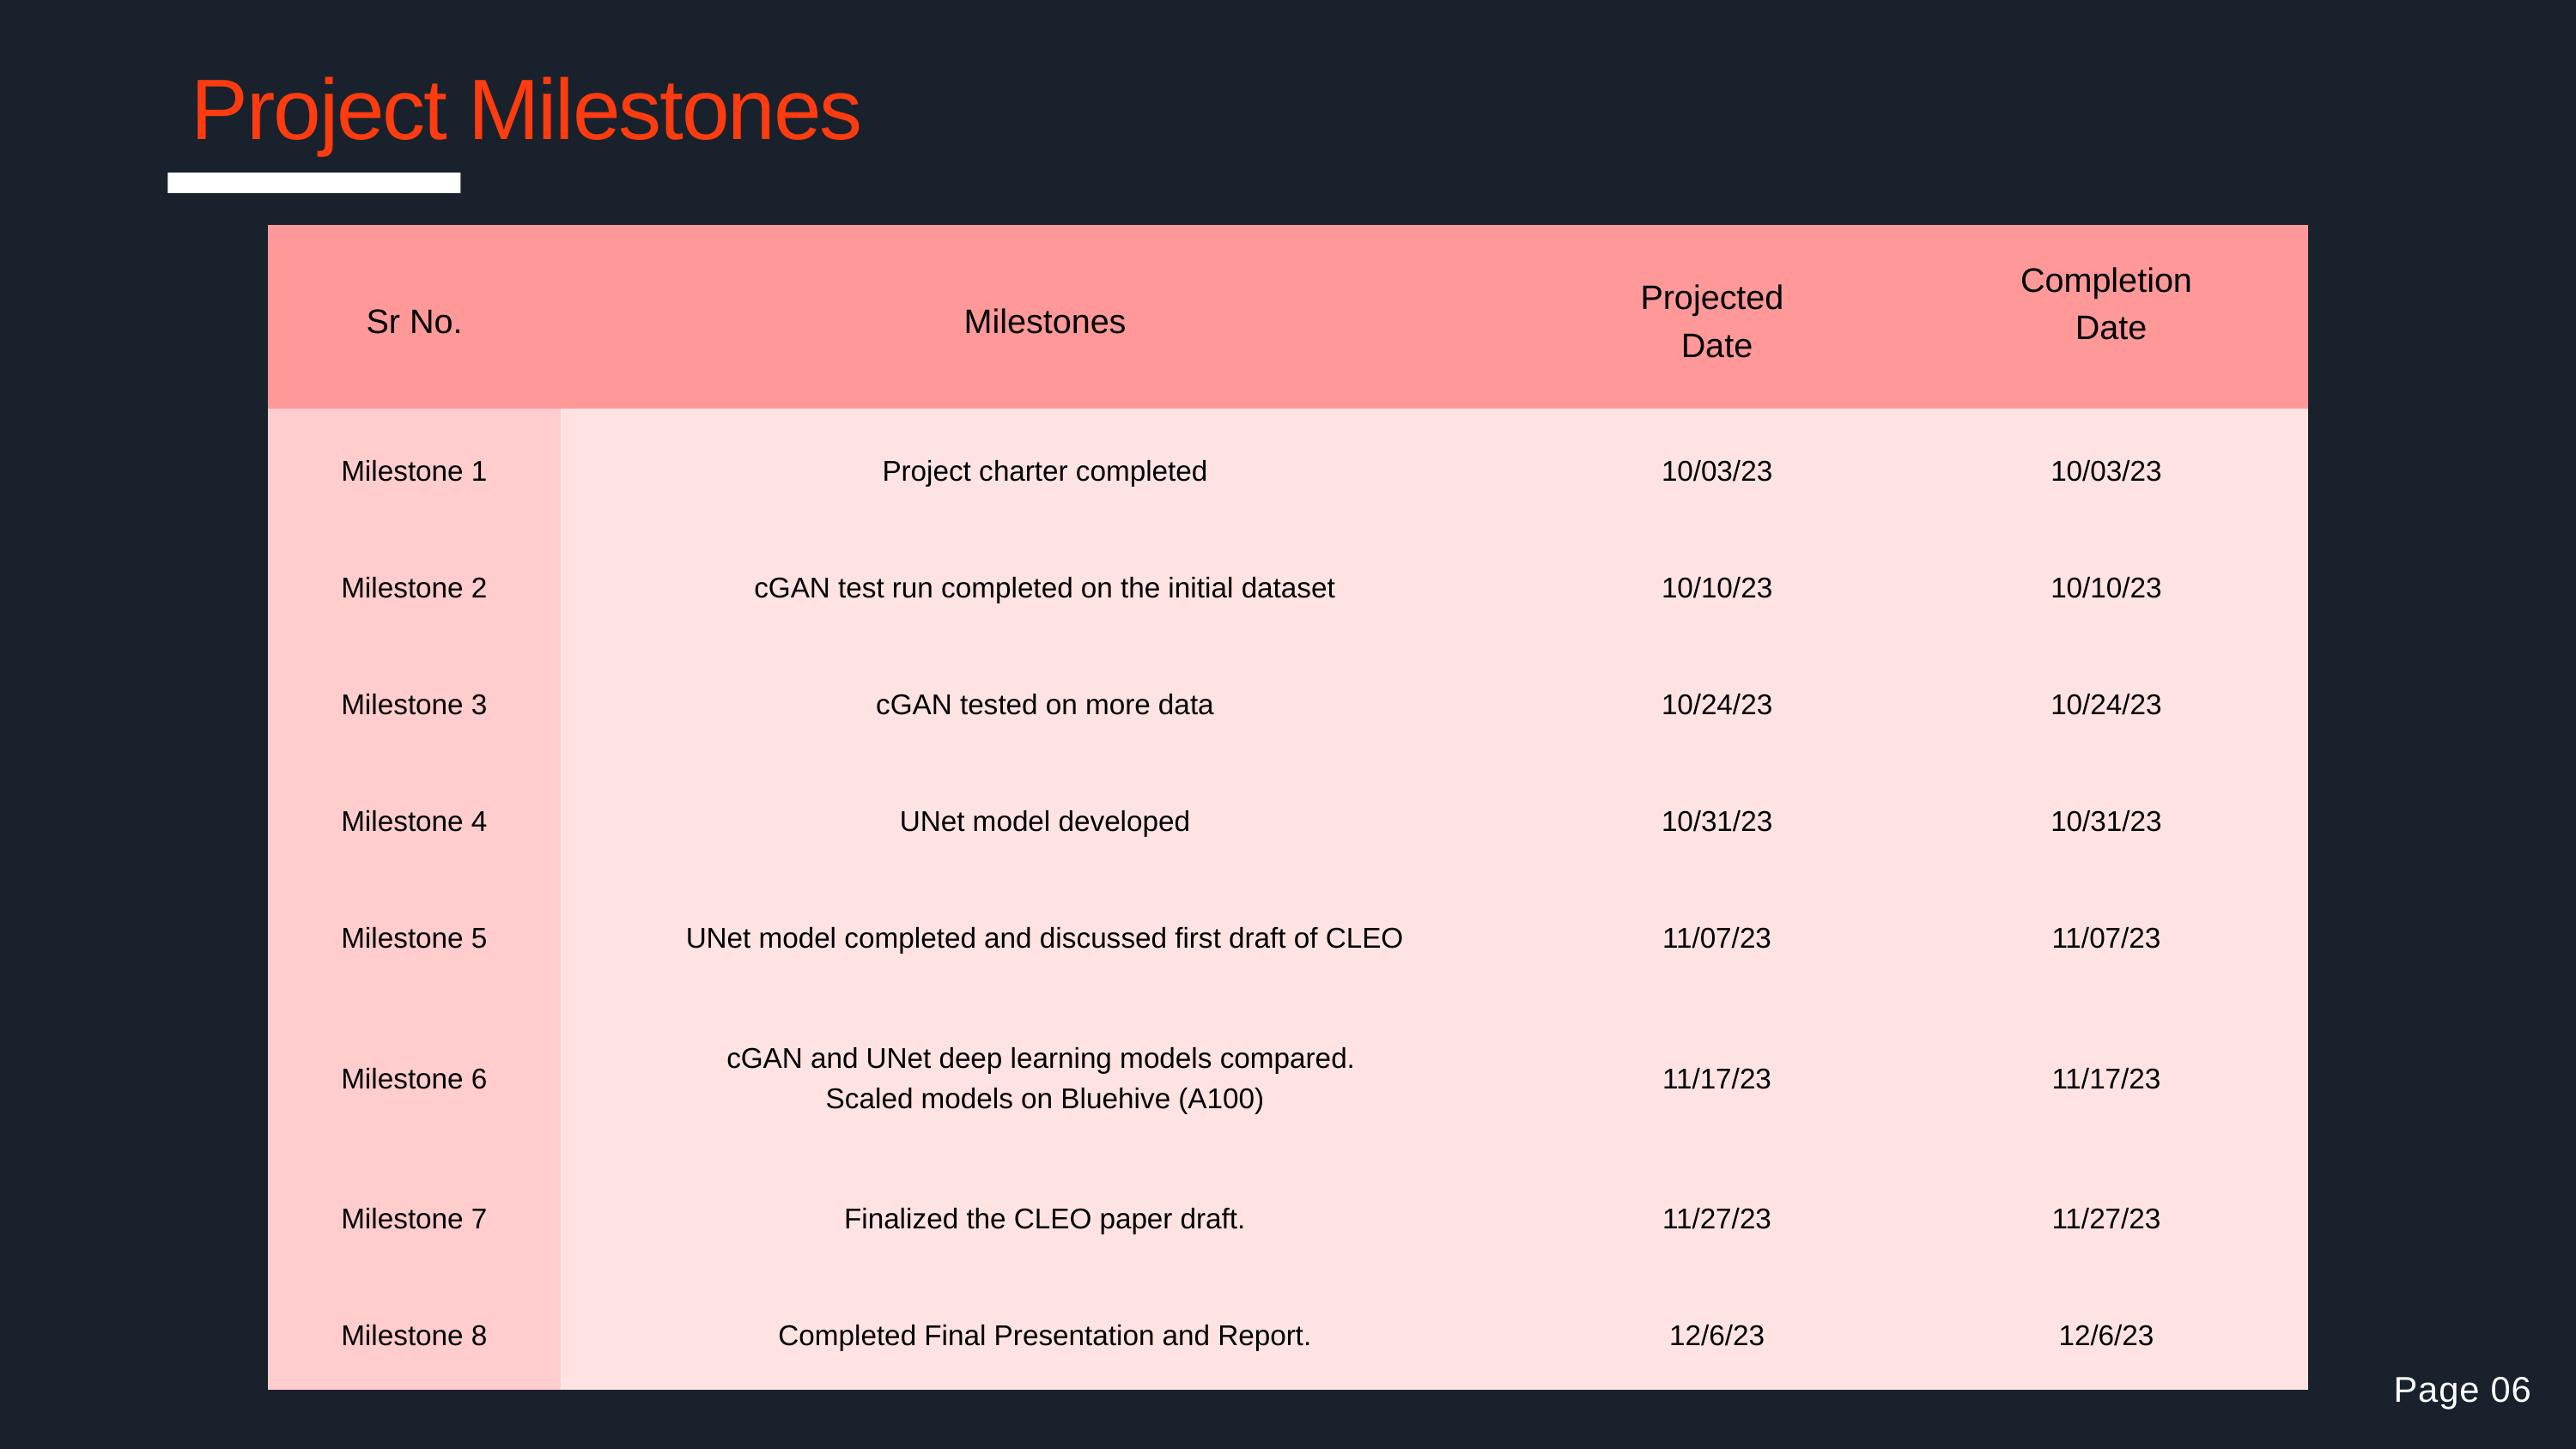

Project Milestones

| Sr No. | Milestones | Projected Date | Completion Date |
| --- | --- | --- | --- |
| Milestone 1 | Project charter completed | 10/03/23 | 10/03/23 |
| Milestone 2 | cGAN test run completed on the initial dataset | 10/10/23 | 10/10/23 |
| Milestone 3 | cGAN tested on more data | 10/24/23 | 10/24/23 |
| Milestone 4 | UNet model developed | 10/31/23 | 10/31/23 |
| Milestone 5 | UNet model completed and discussed first draft of CLEO | 11/07/23 | 11/07/23 |
| Milestone 6 | cGAN and UNet deep learning models compared. Scaled models on Bluehive (A100) | 11/17/23 | 11/17/23 |
| Milestone 7 | Finalized the CLEO paper draft. | 11/27/23 | 11/27/23 |
| Milestone 8 | Completed Final Presentation and Report. | 12/6/23 | 12/6/23 |
Page 06